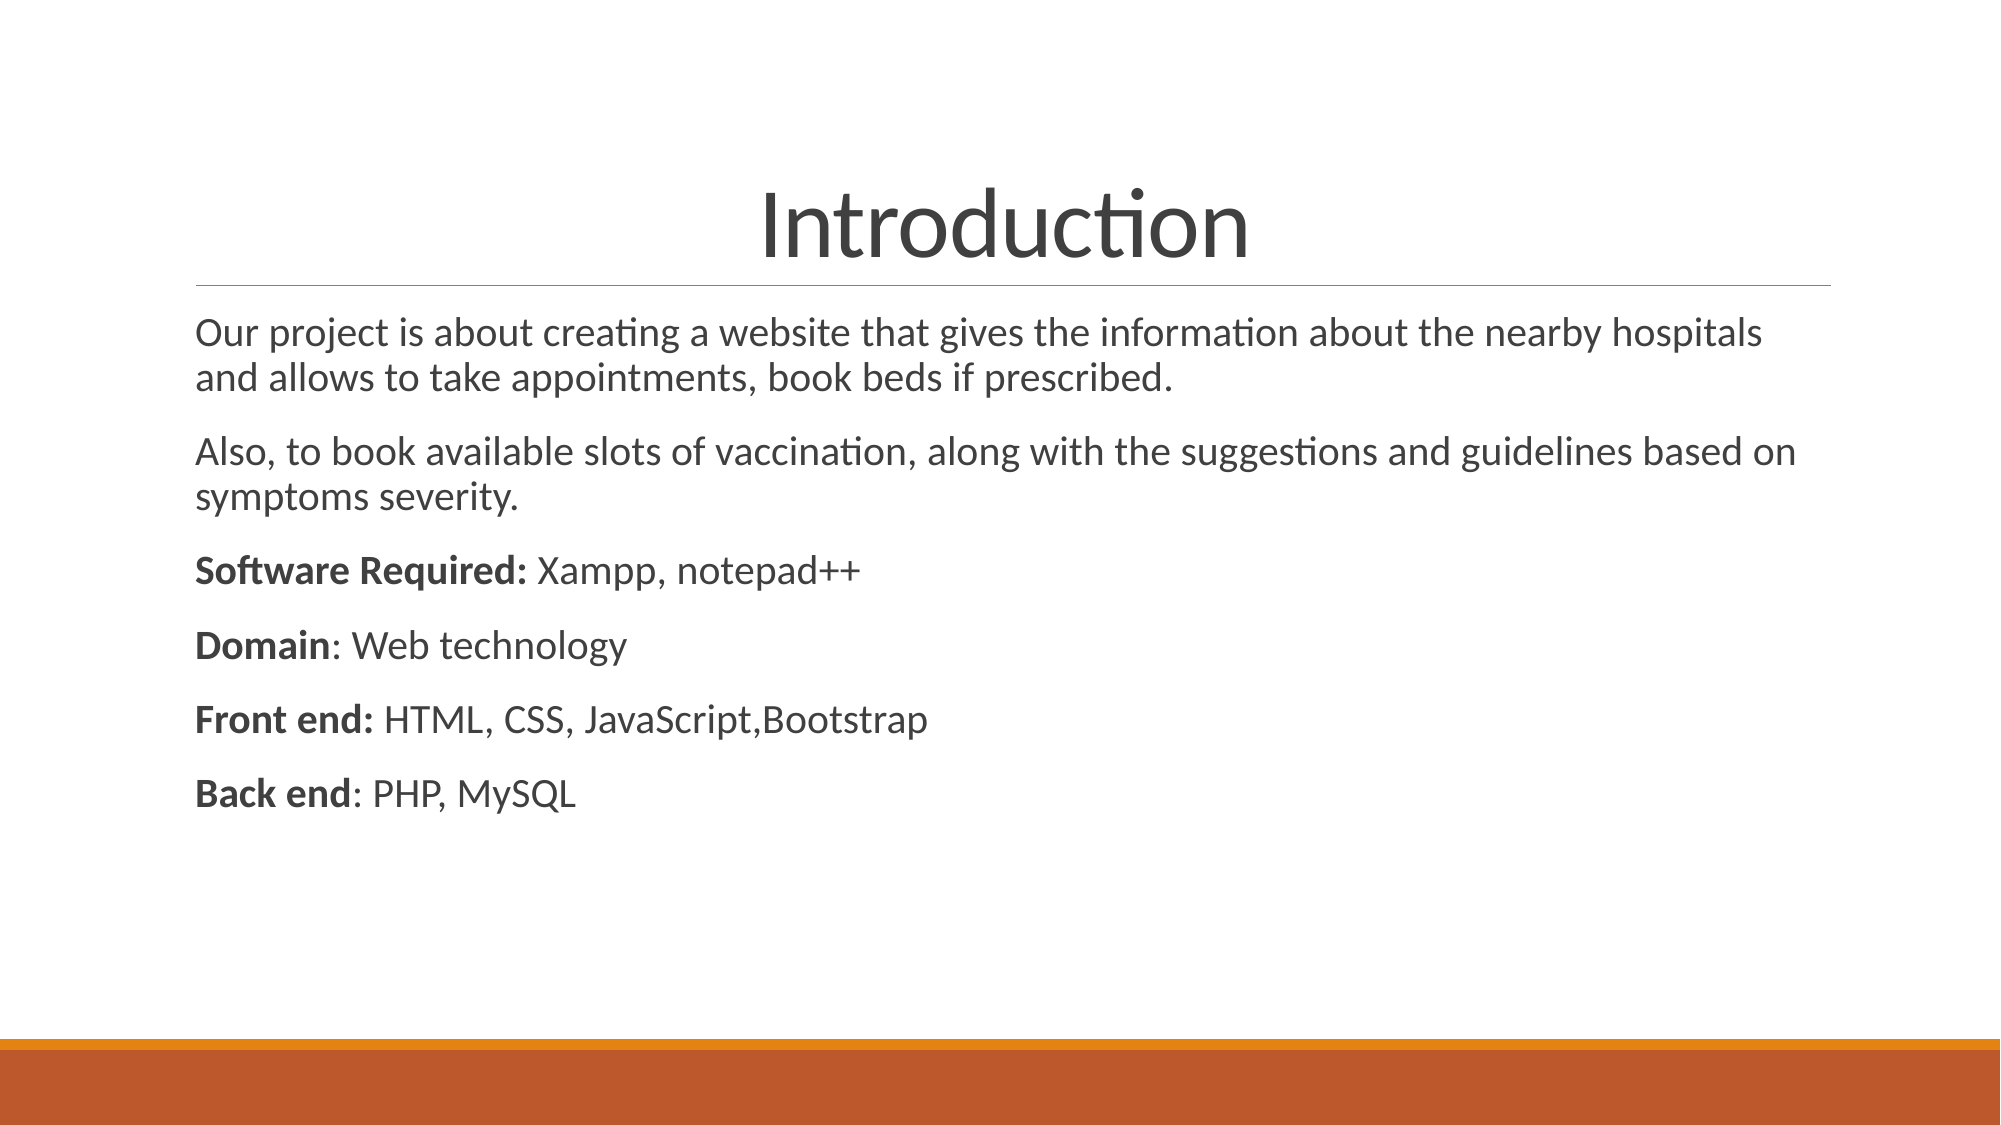

# Introduction
Our project is about creating a website that gives the information about the nearby hospitals and allows to take appointments, book beds if prescribed.
Also, to book available slots of vaccination, along with the suggestions and guidelines based on symptoms severity.
Software Required: Xampp, notepad++
Domain: Web technology
Front end: HTML, CSS, JavaScript,Bootstrap
Back end: PHP, MySQL